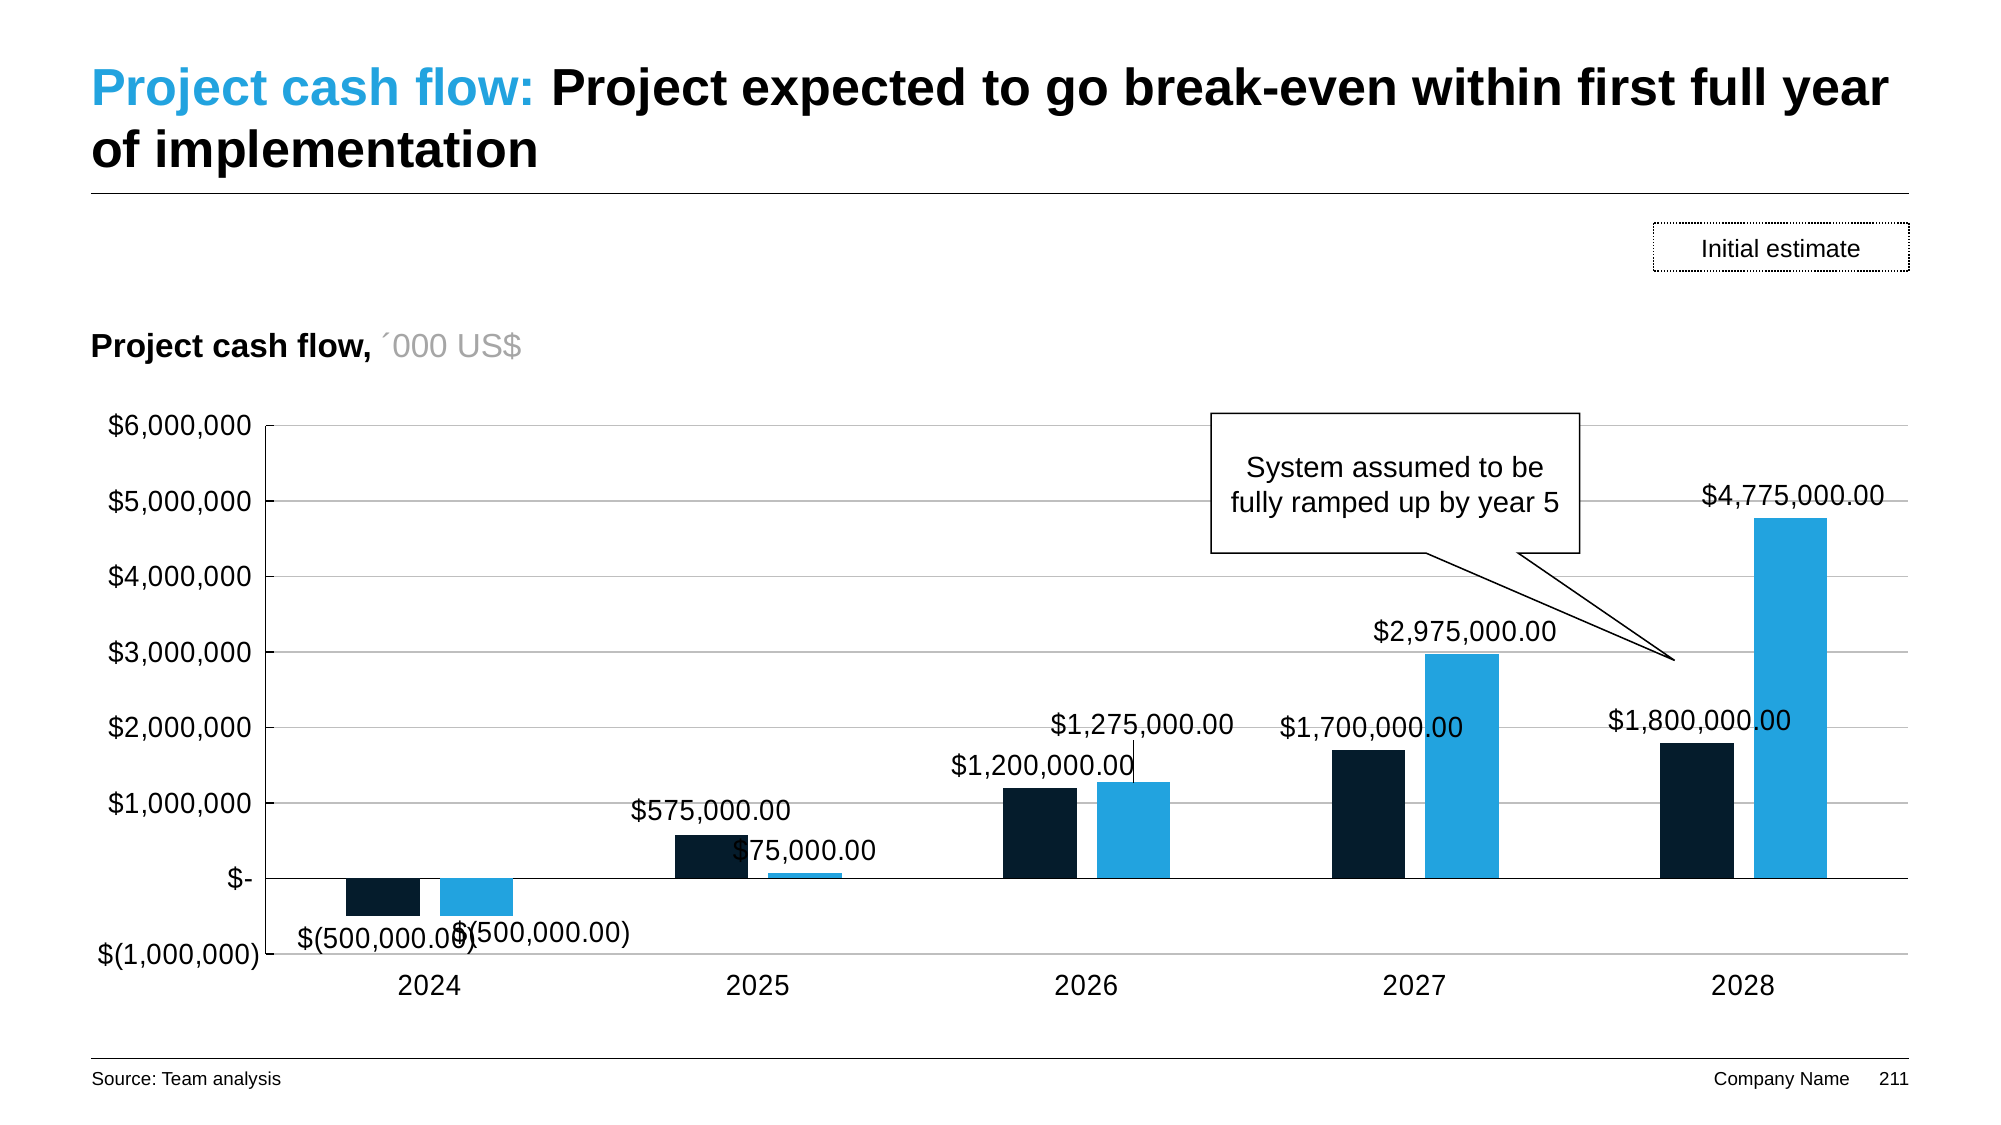

# Project cash flow: Project expected to go break-even within first full year of implementation

Initial estimate
Project cash flow, ´000 US$

### Chart

| Category | Annual cash flow | Cumulative cashflow |
|---|---|---|
| 2024 | -500000.0 | -500000.0 |
| 2025 | 575000.0 | 75000.0 |
| 2026 | 1200000.0 | 1275000.0 |
| 2027 | 1700000.0 | 2975000.0 |
| 2028 | 1800000.0 | 4775000.0 |
System assumed to be fully ramped up by year 5
Source: Team analysis